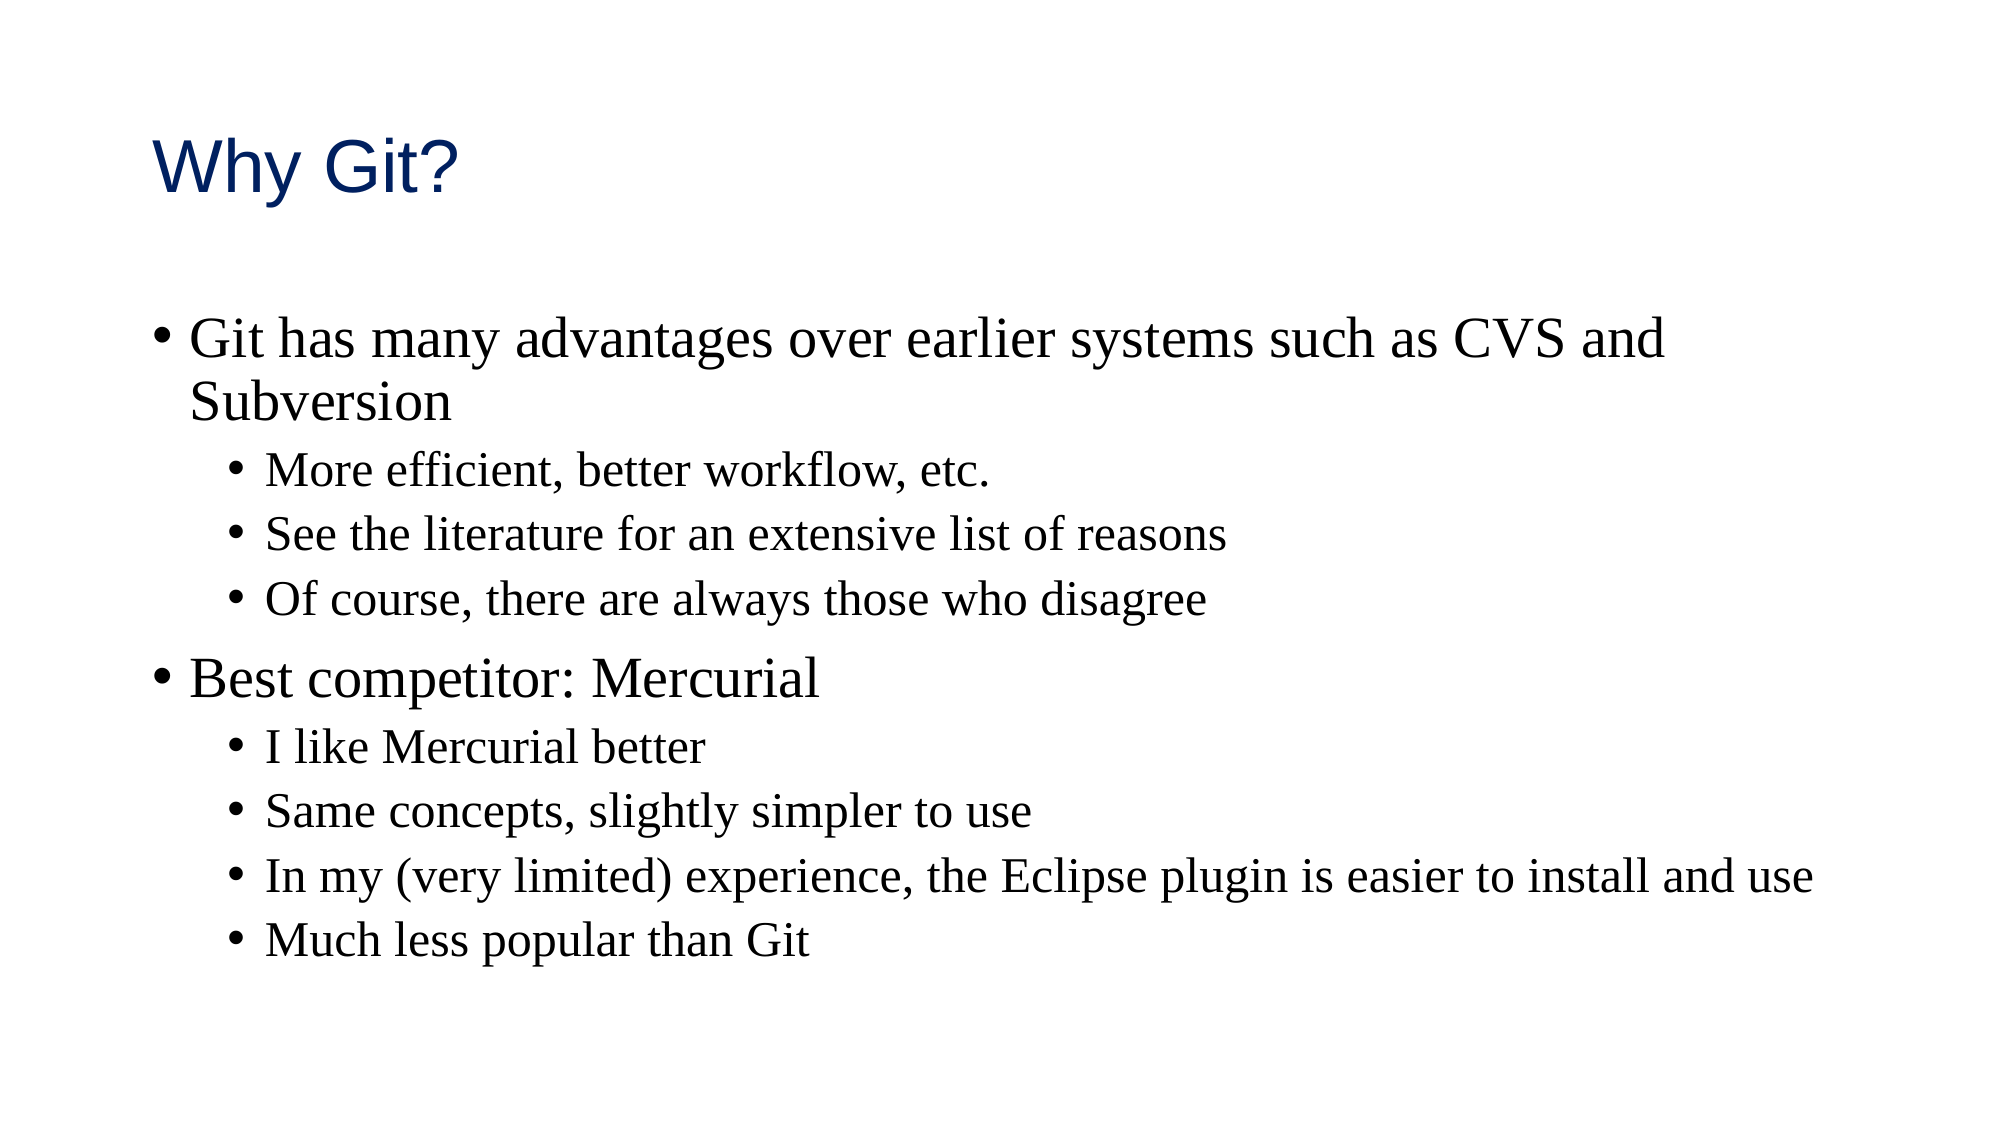

# Why Git?
Git has many advantages over earlier systems such as CVS and Subversion
More efficient, better workflow, etc.
See the literature for an extensive list of reasons
Of course, there are always those who disagree
Best competitor: Mercurial
I like Mercurial better
Same concepts, slightly simpler to use
In my (very limited) experience, the Eclipse plugin is easier to install and use
Much less popular than Git